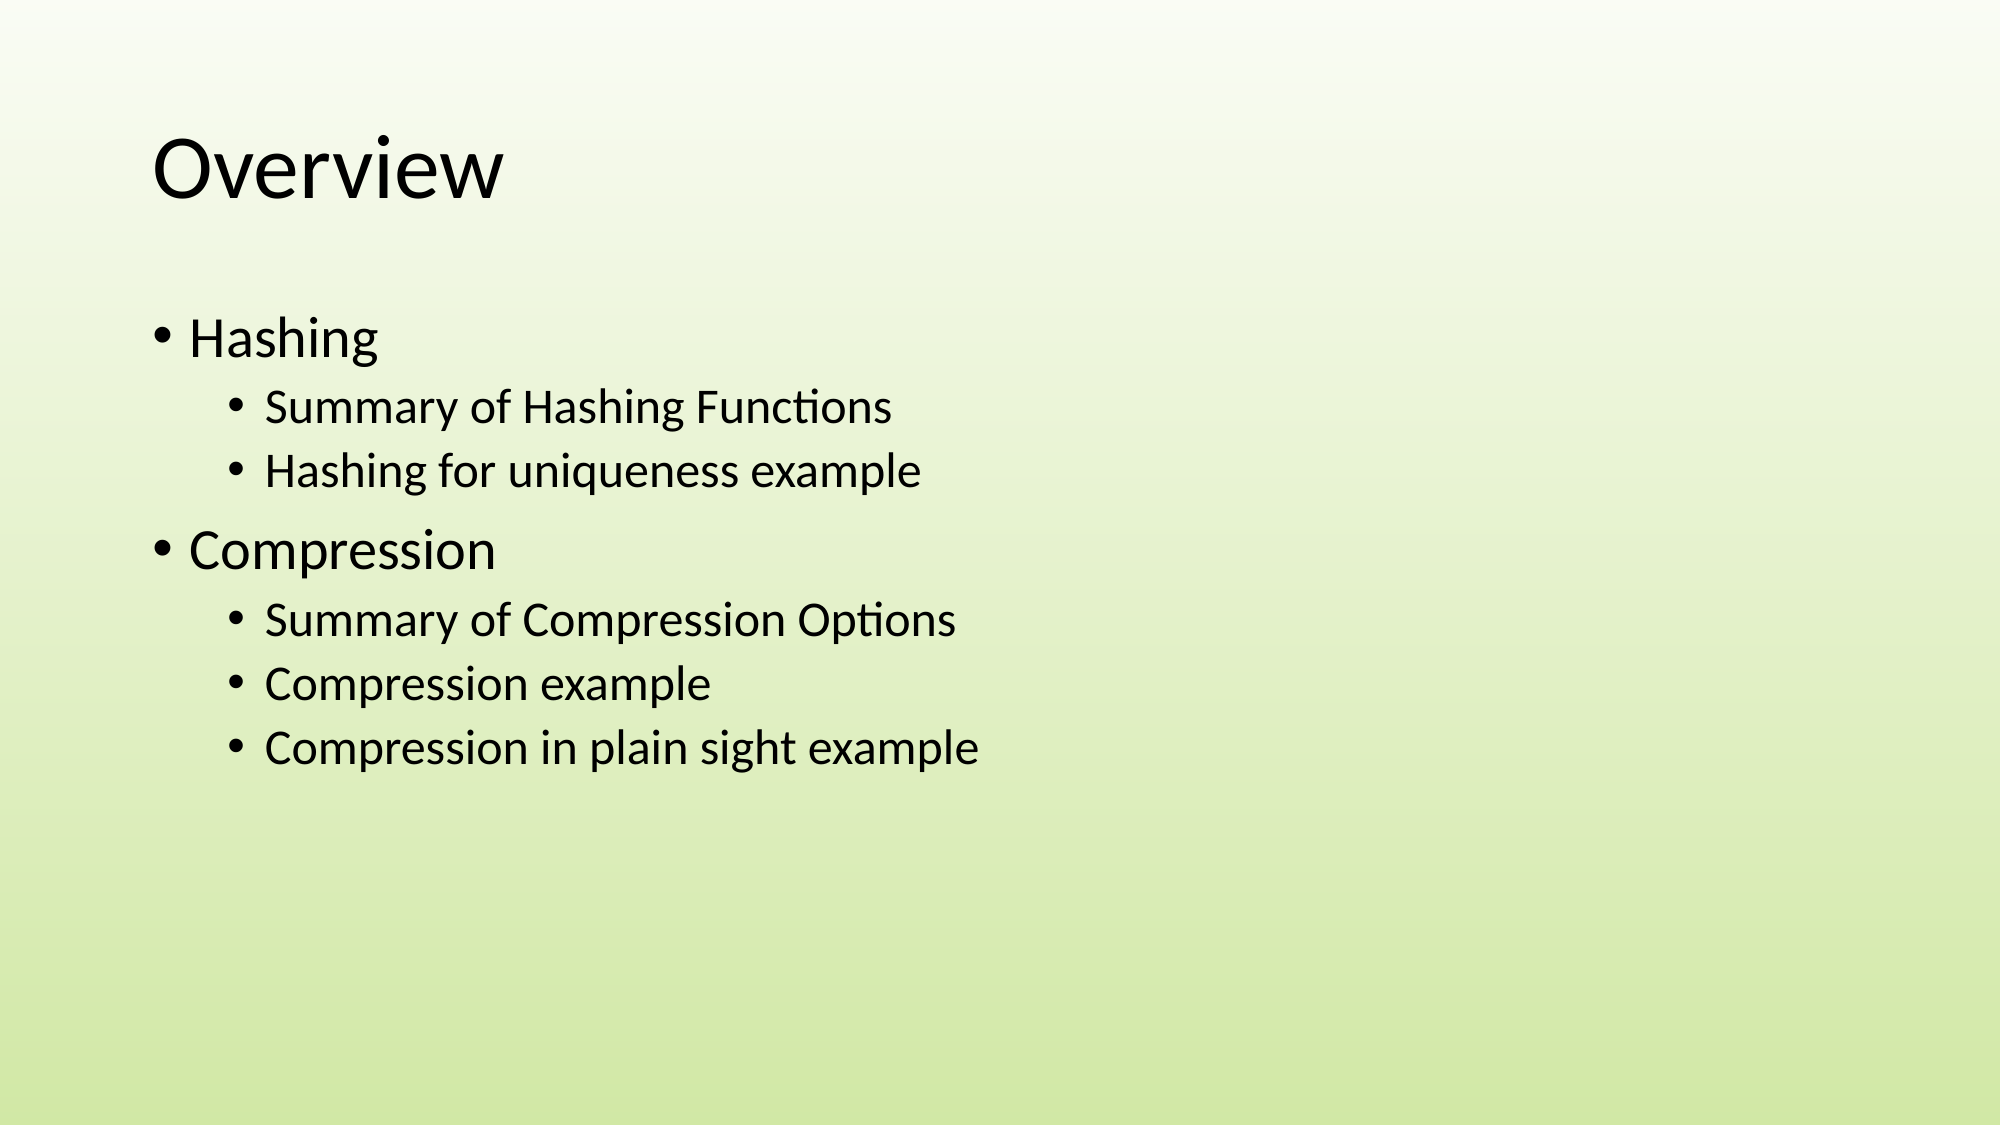

# Overview
Hashing
Summary of Hashing Functions
Hashing for uniqueness example
Compression
Summary of Compression Options
Compression example
Compression in plain sight example